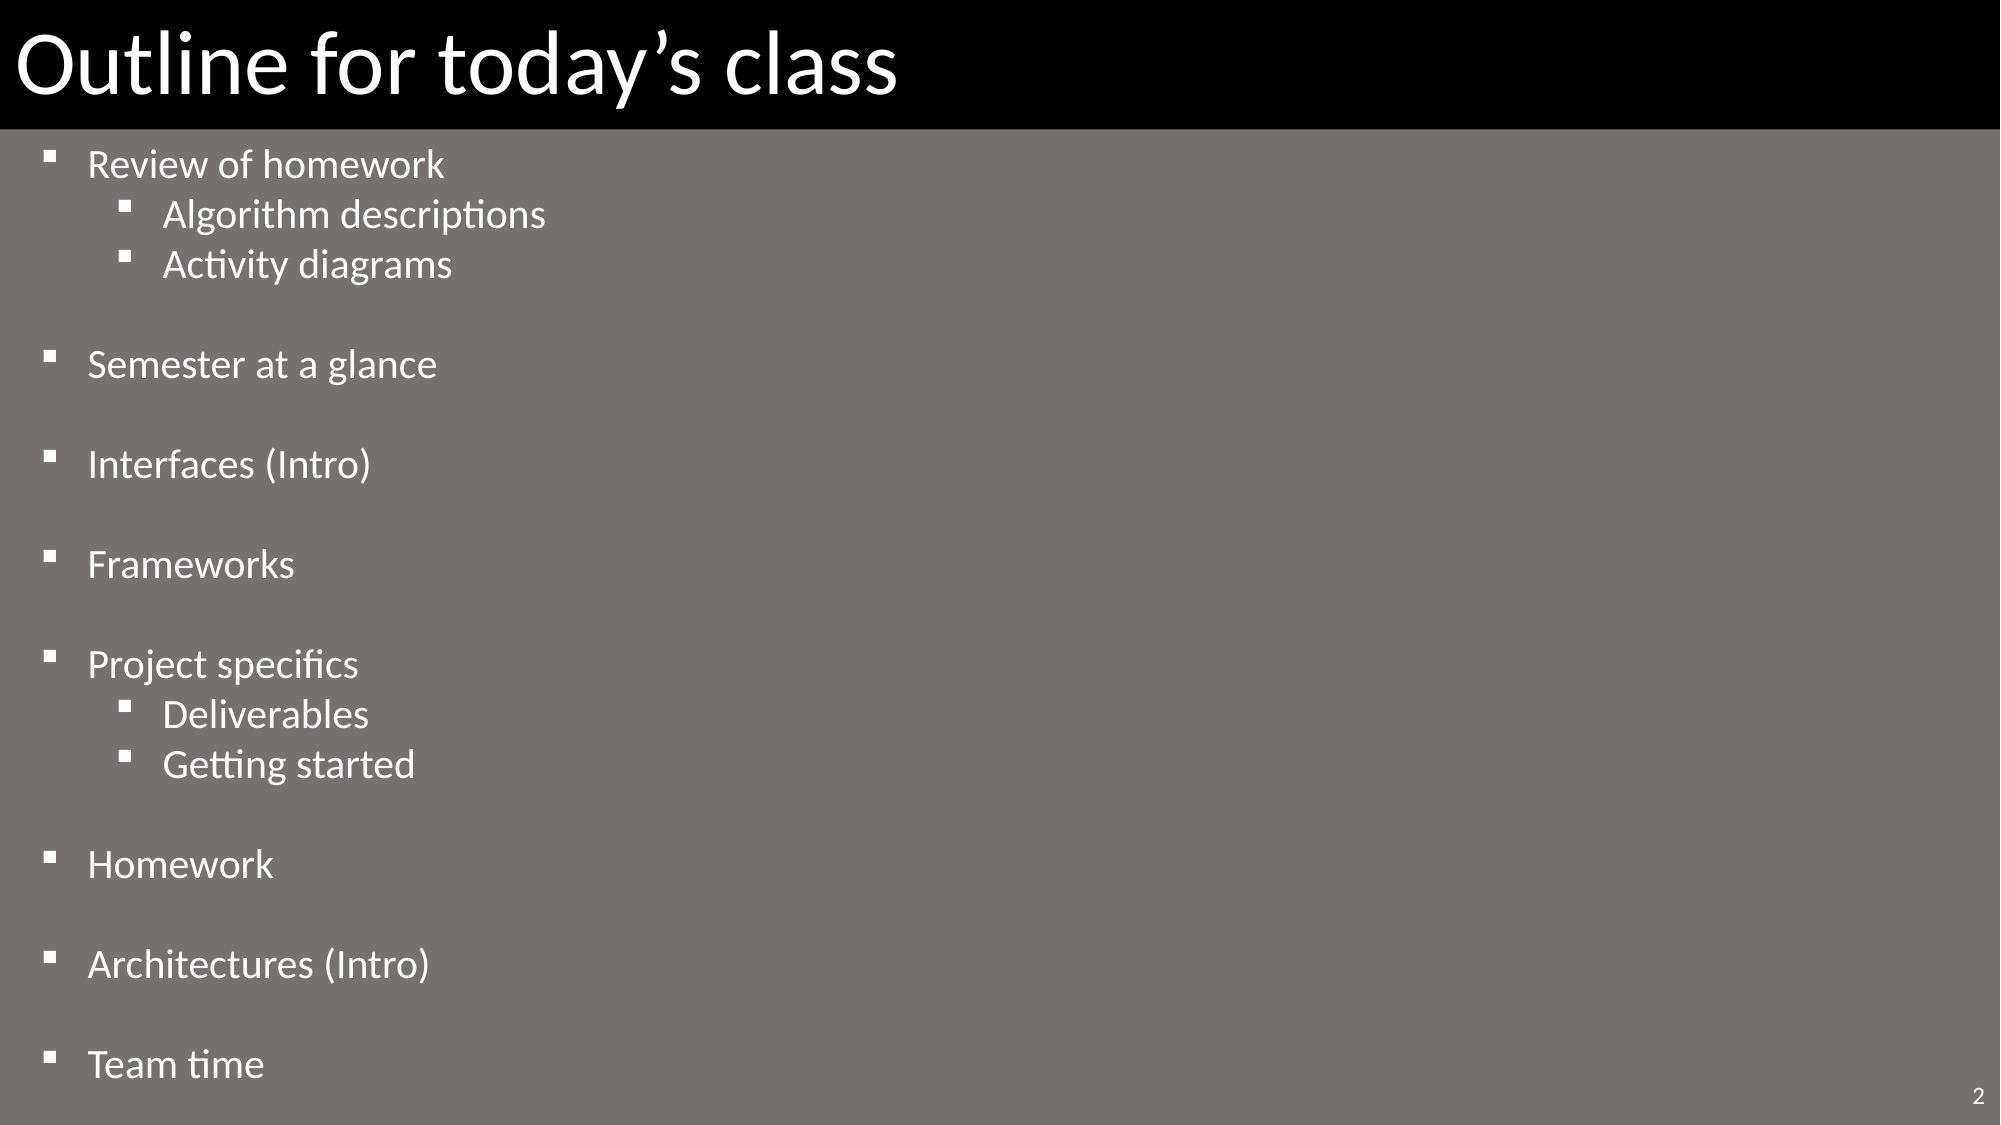

# Outline for today’s class
Review of homework
Algorithm descriptions
Activity diagrams

Semester at a glance

Interfaces (Intro)

Frameworks

Project specifics
Deliverables
Getting started

Homework

Architectures (Intro)

Team time
2